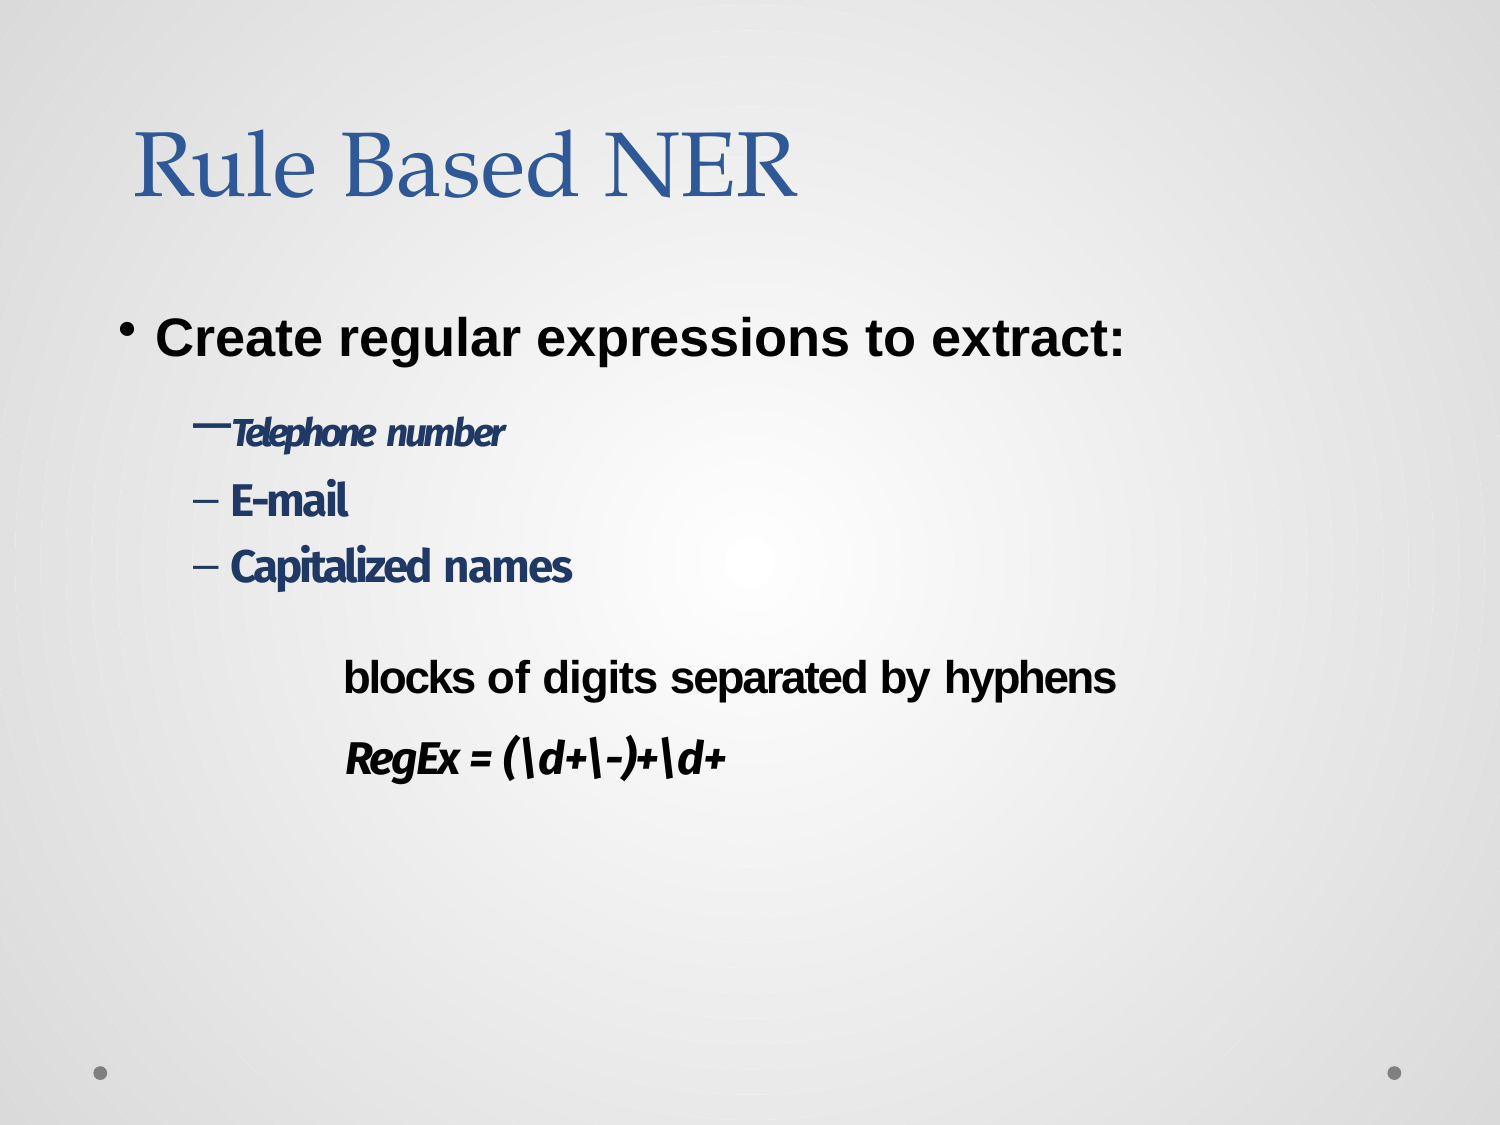

# Rule Based NER
Create regular expressions to extract:
Telephone number
E-mail
Capitalized names

blocks of digits separated by hyphens
RegEx = (\d+\-)+\d+